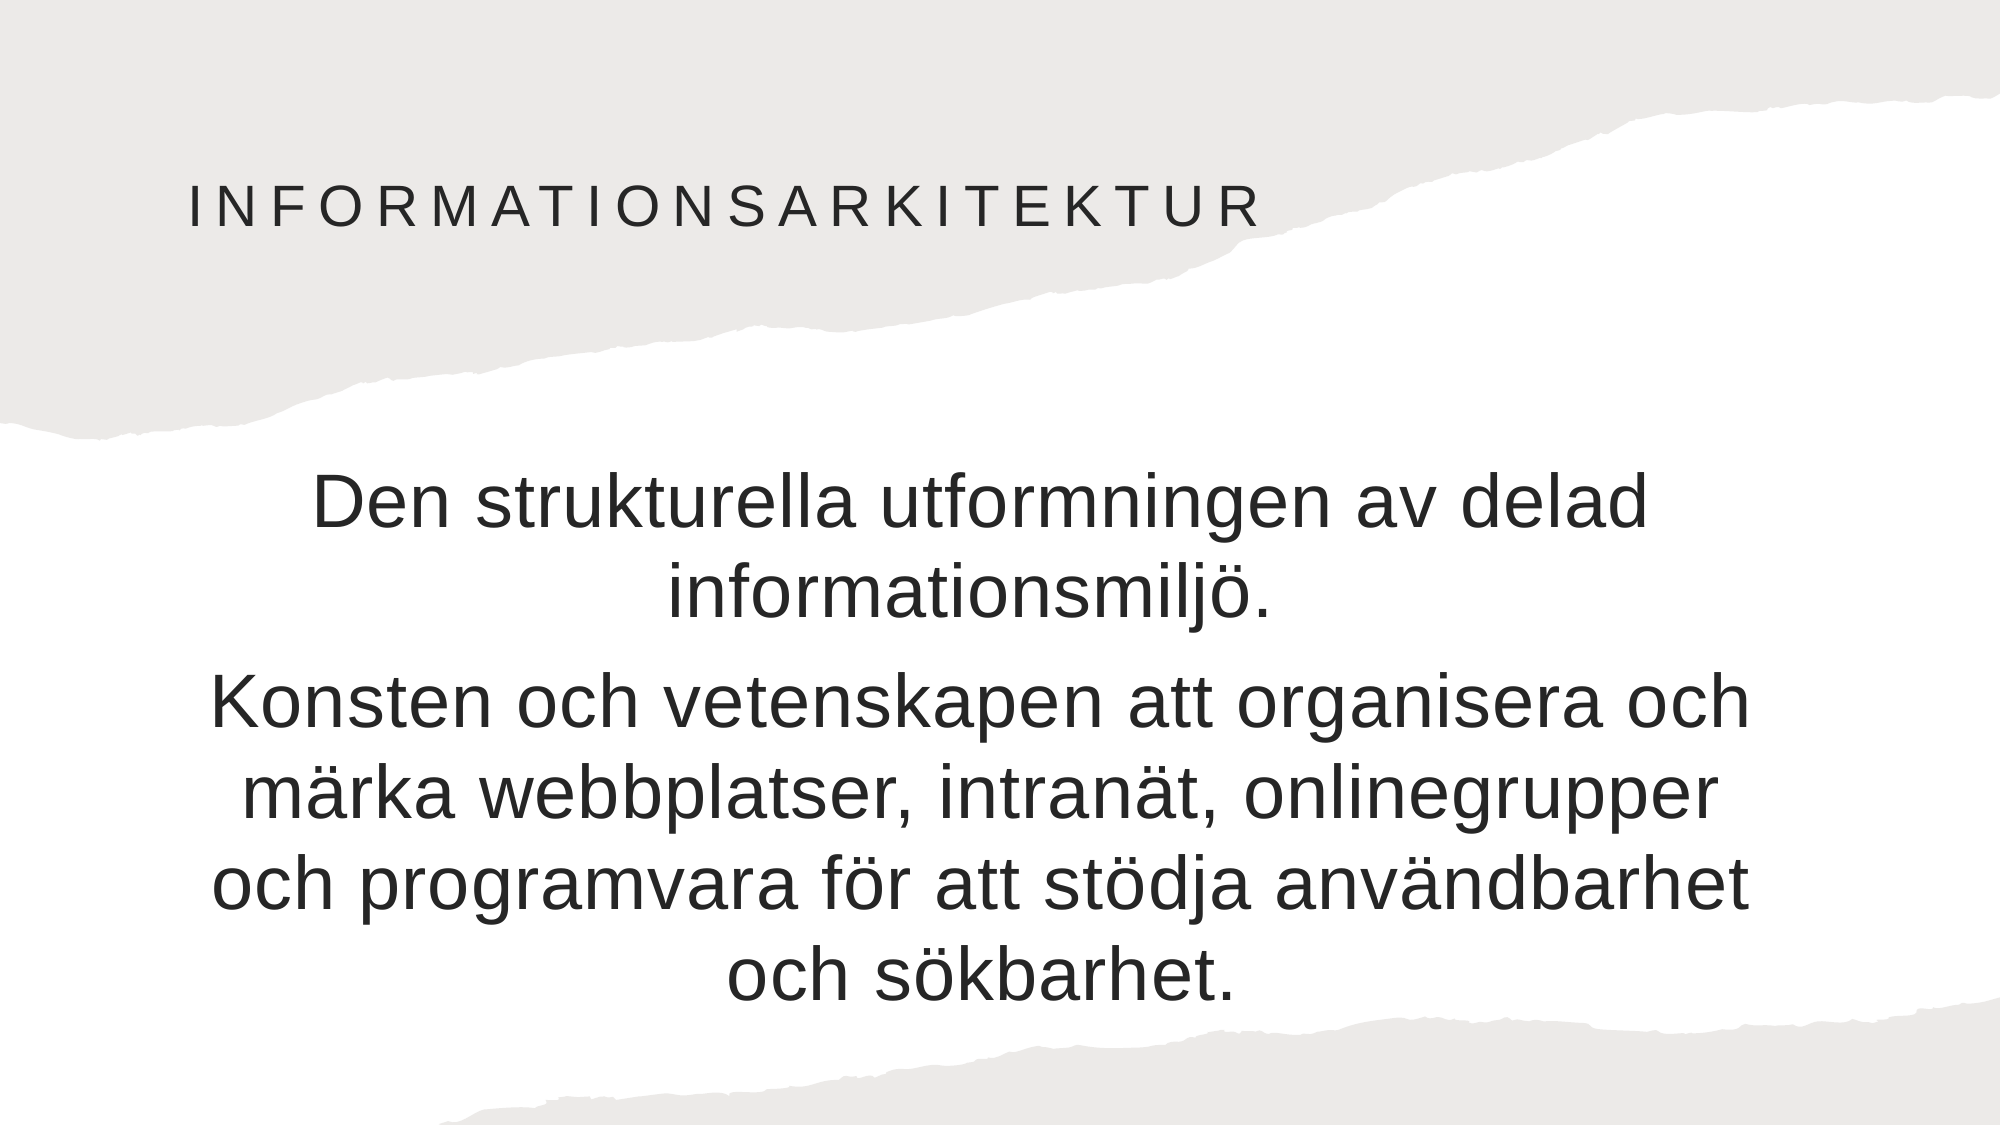

# Informationsarkitektur
Den strukturella utformningen av delad informationsmiljö.
Konsten och vetenskapen att organisera och märka webbplatser, intranät, onlinegrupper och programvara för att stödja användbarhet och sökbarhet.